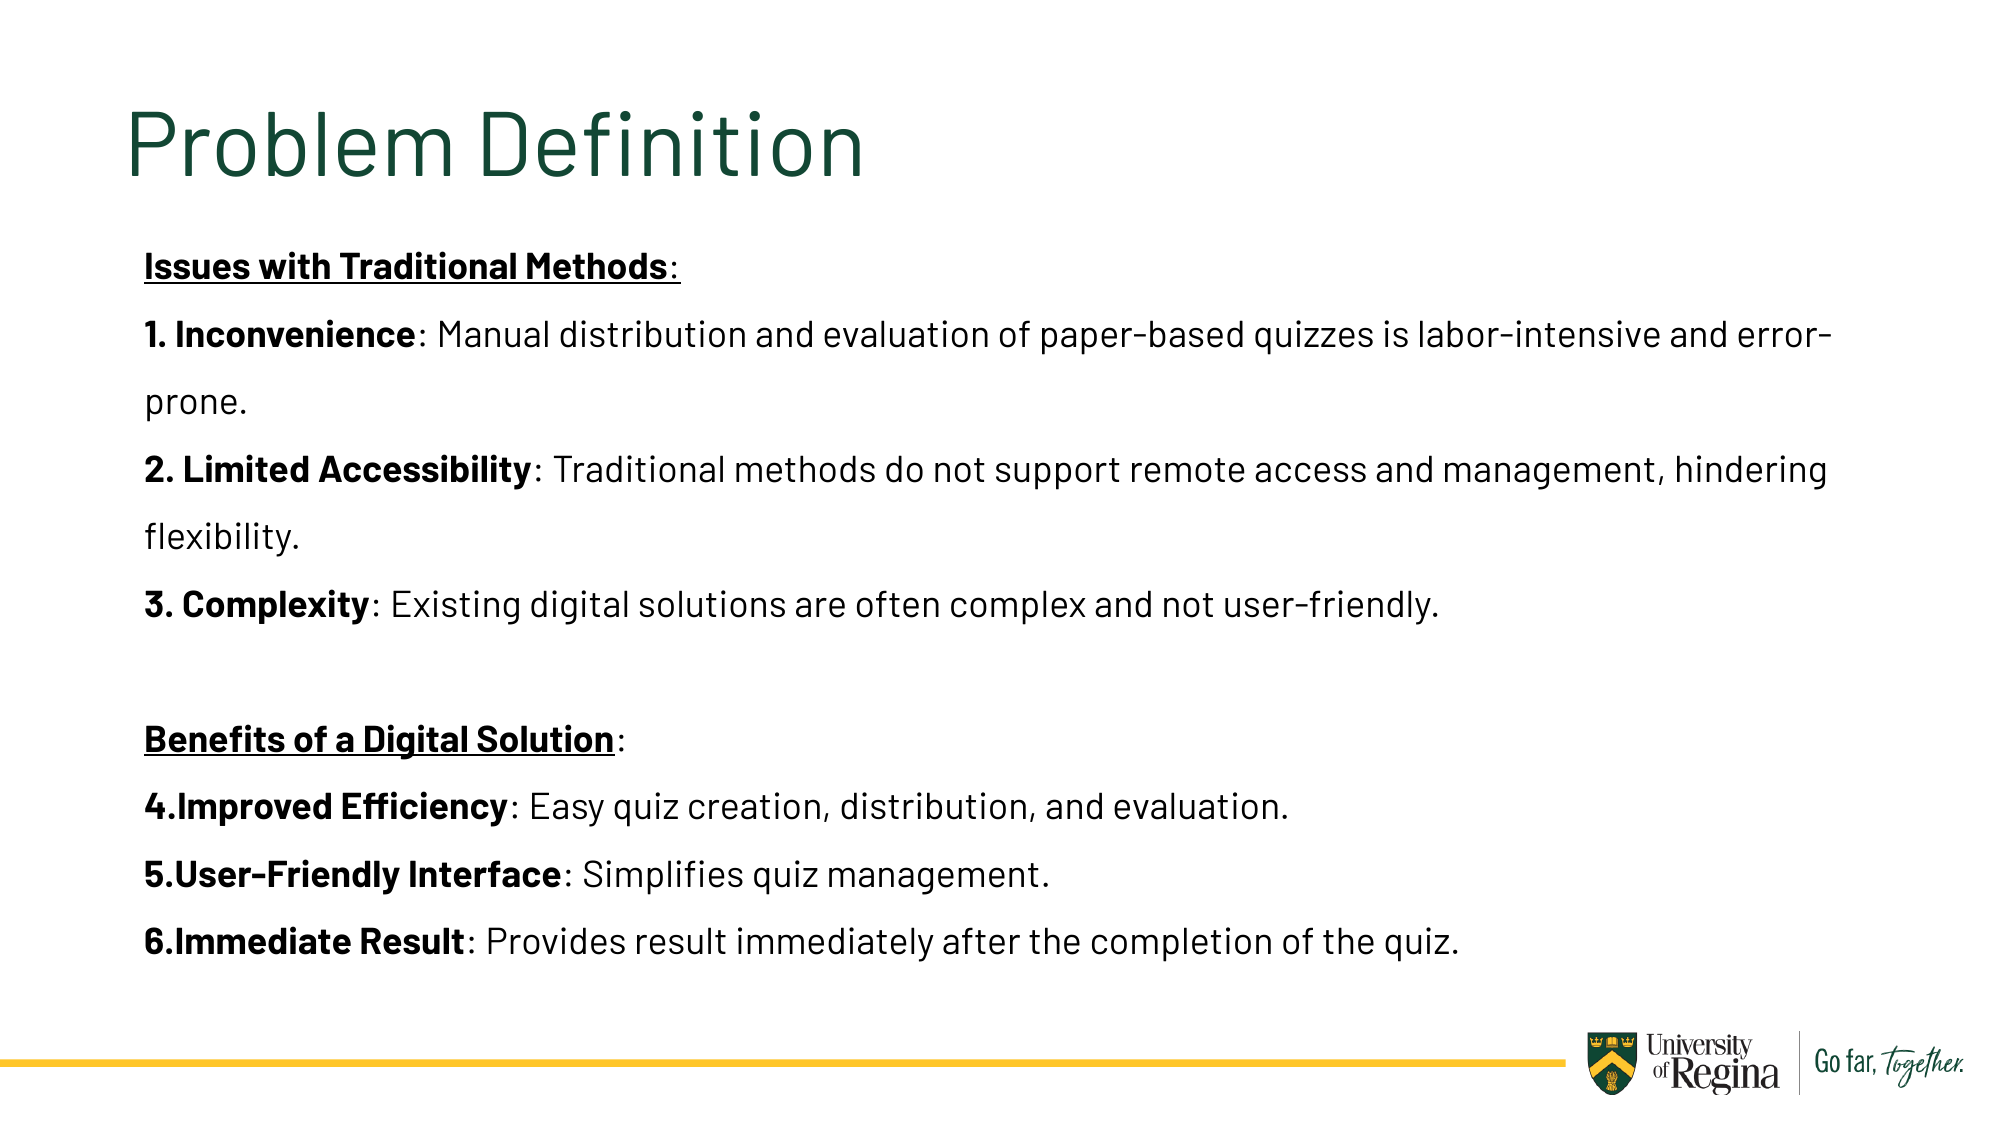

Problem Definition
Issues with Traditional Methods:
 Inconvenience: Manual distribution and evaluation of paper-based quizzes is labor-intensive and error-prone.
 Limited Accessibility: Traditional methods do not support remote access and management, hindering flexibility.
 Complexity: Existing digital solutions are often complex and not user-friendly.

Benefits of a Digital Solution:
Improved Efficiency: Easy quiz creation, distribution, and evaluation.
User-Friendly Interface: Simplifies quiz management.
Immediate Result: Provides result immediately after the completion of the quiz.